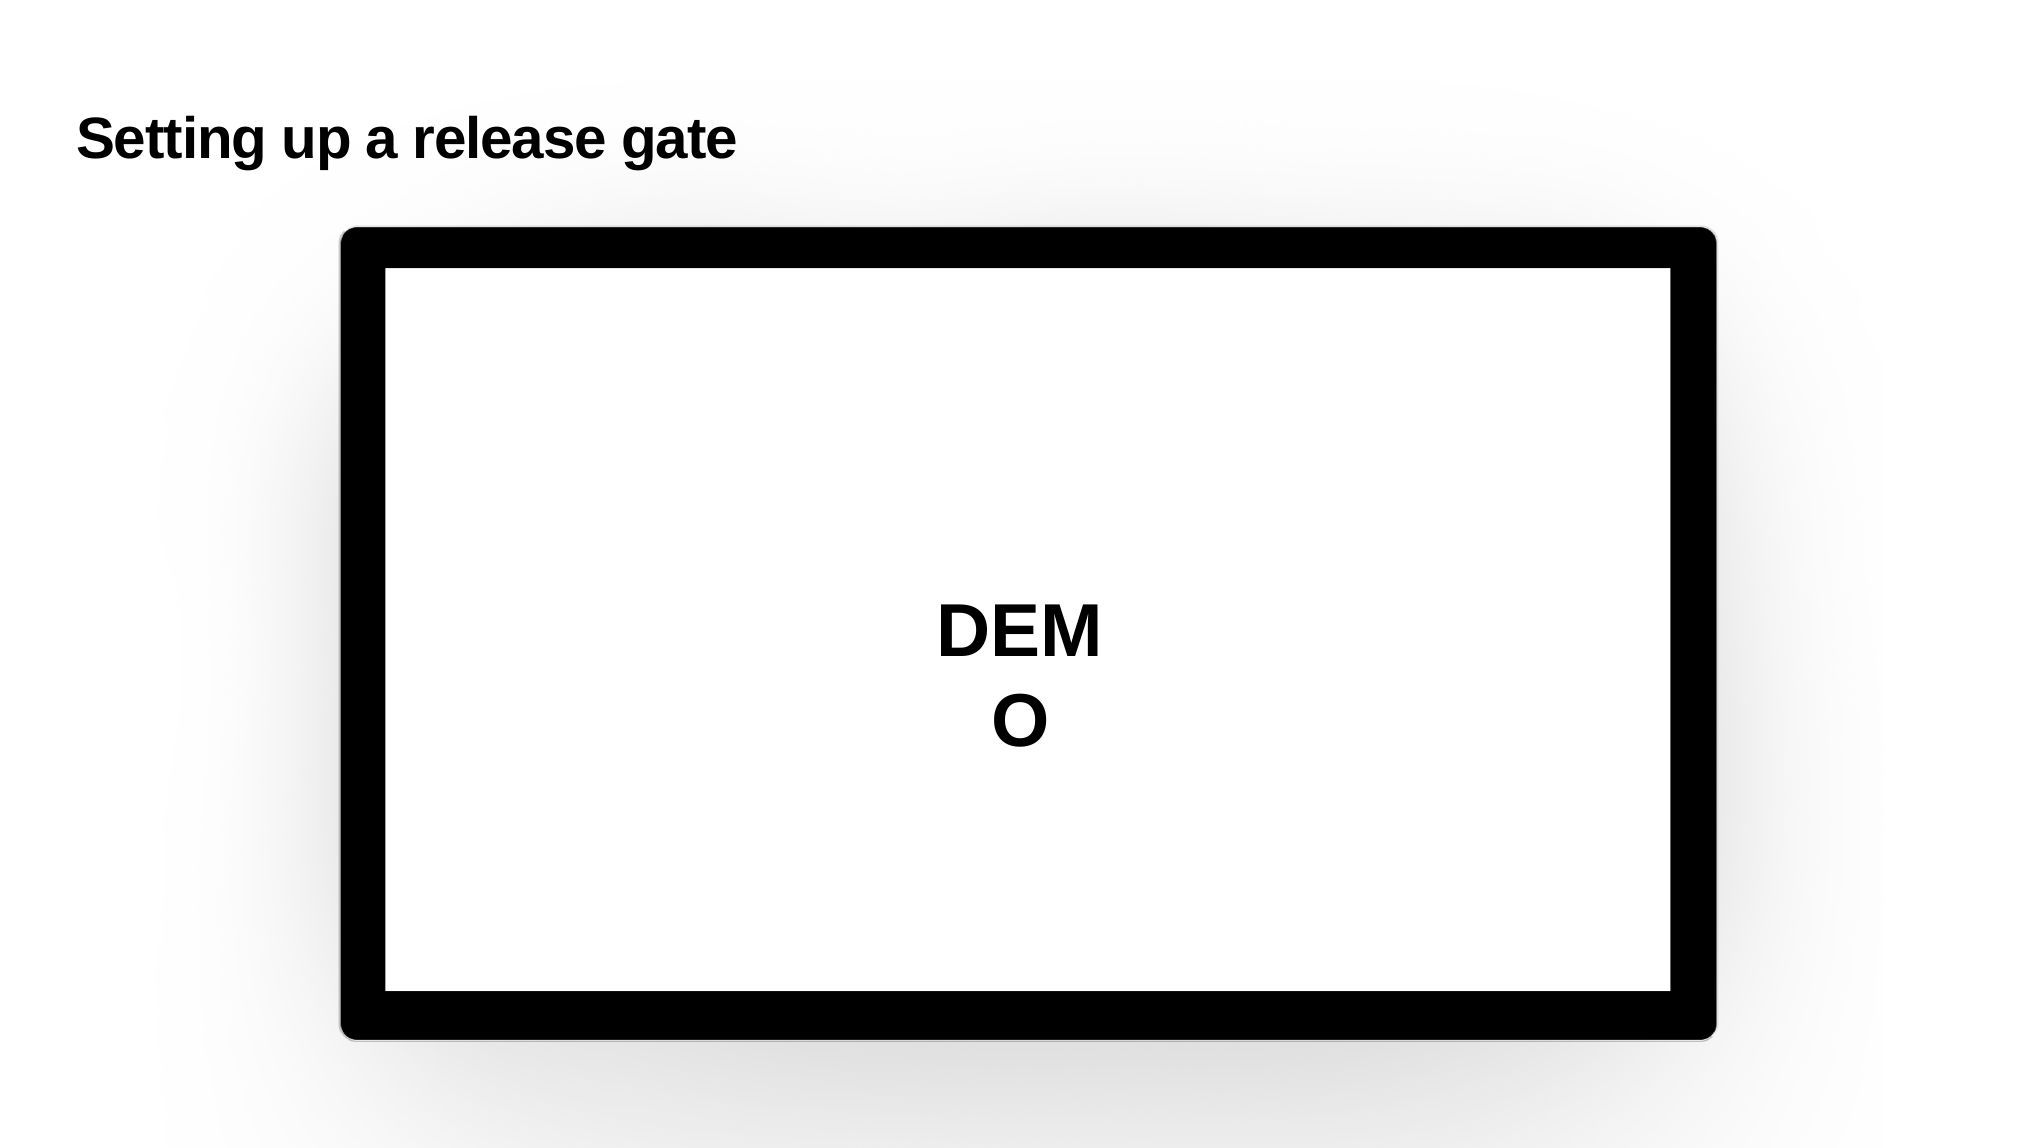

# Setting up a release gate
DEMO